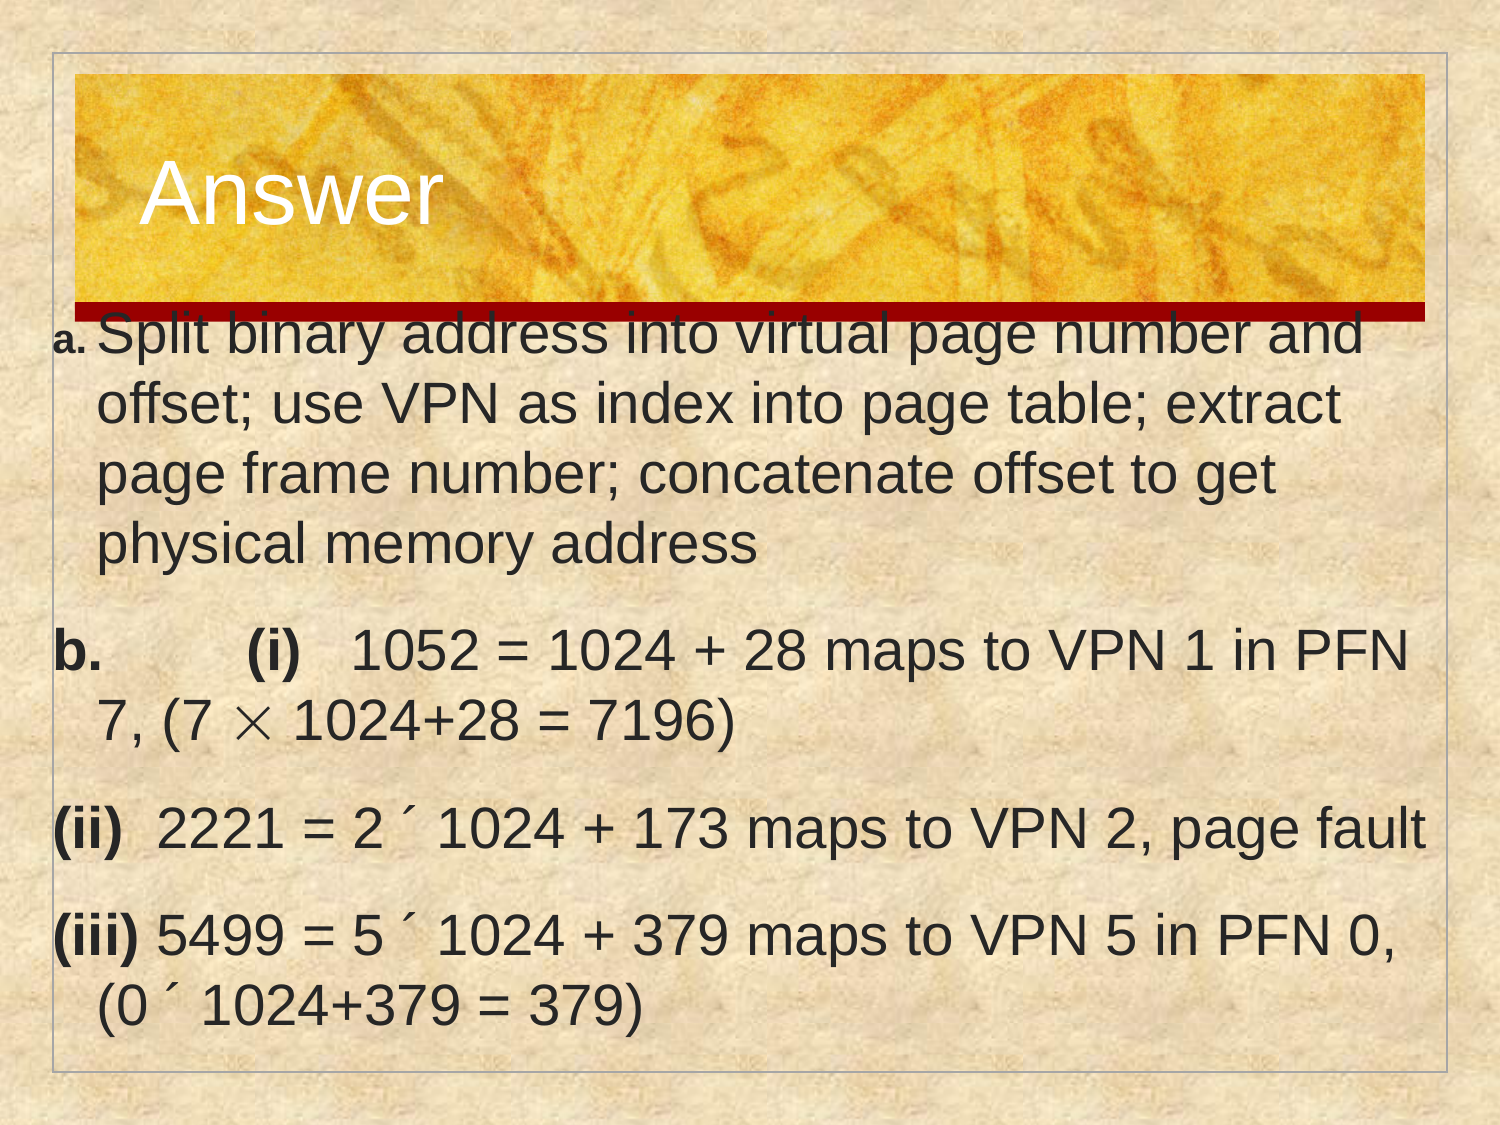

Answer
a.	Split binary address into virtual page number and offset; use VPN as index into page table; extract page frame number; concatenate offset to get physical memory address
b.	(i)   1052 = 1024 + 28 maps to VPN 1 in PFN 7, (7 × 1024+28 = 7196)
(ii)  2221 = 2 ´ 1024 + 173 maps to VPN 2, page fault
(iii) 5499 = 5 ´ 1024 + 379 maps to VPN 5 in PFN 0, (0 ´ 1024+379 = 379)